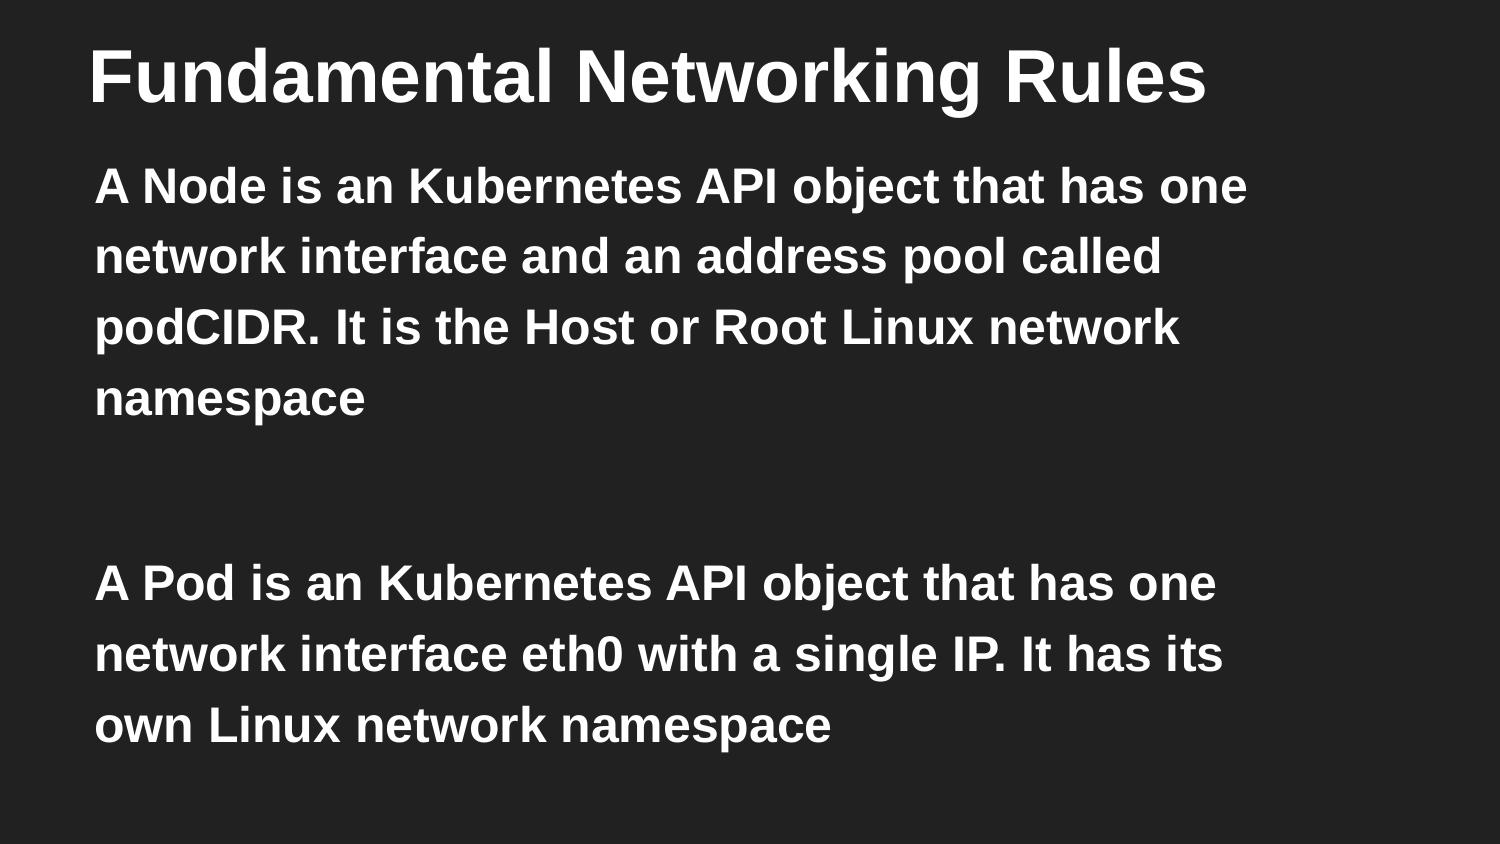

# Fundamental Networking Rules
A Node is an Kubernetes API object that has one network interface and an address pool called podCIDR. It is the Host or Root Linux network namespace

A Pod is an Kubernetes API object that has one network interface eth0 with a single IP. It has its own Linux network namespace